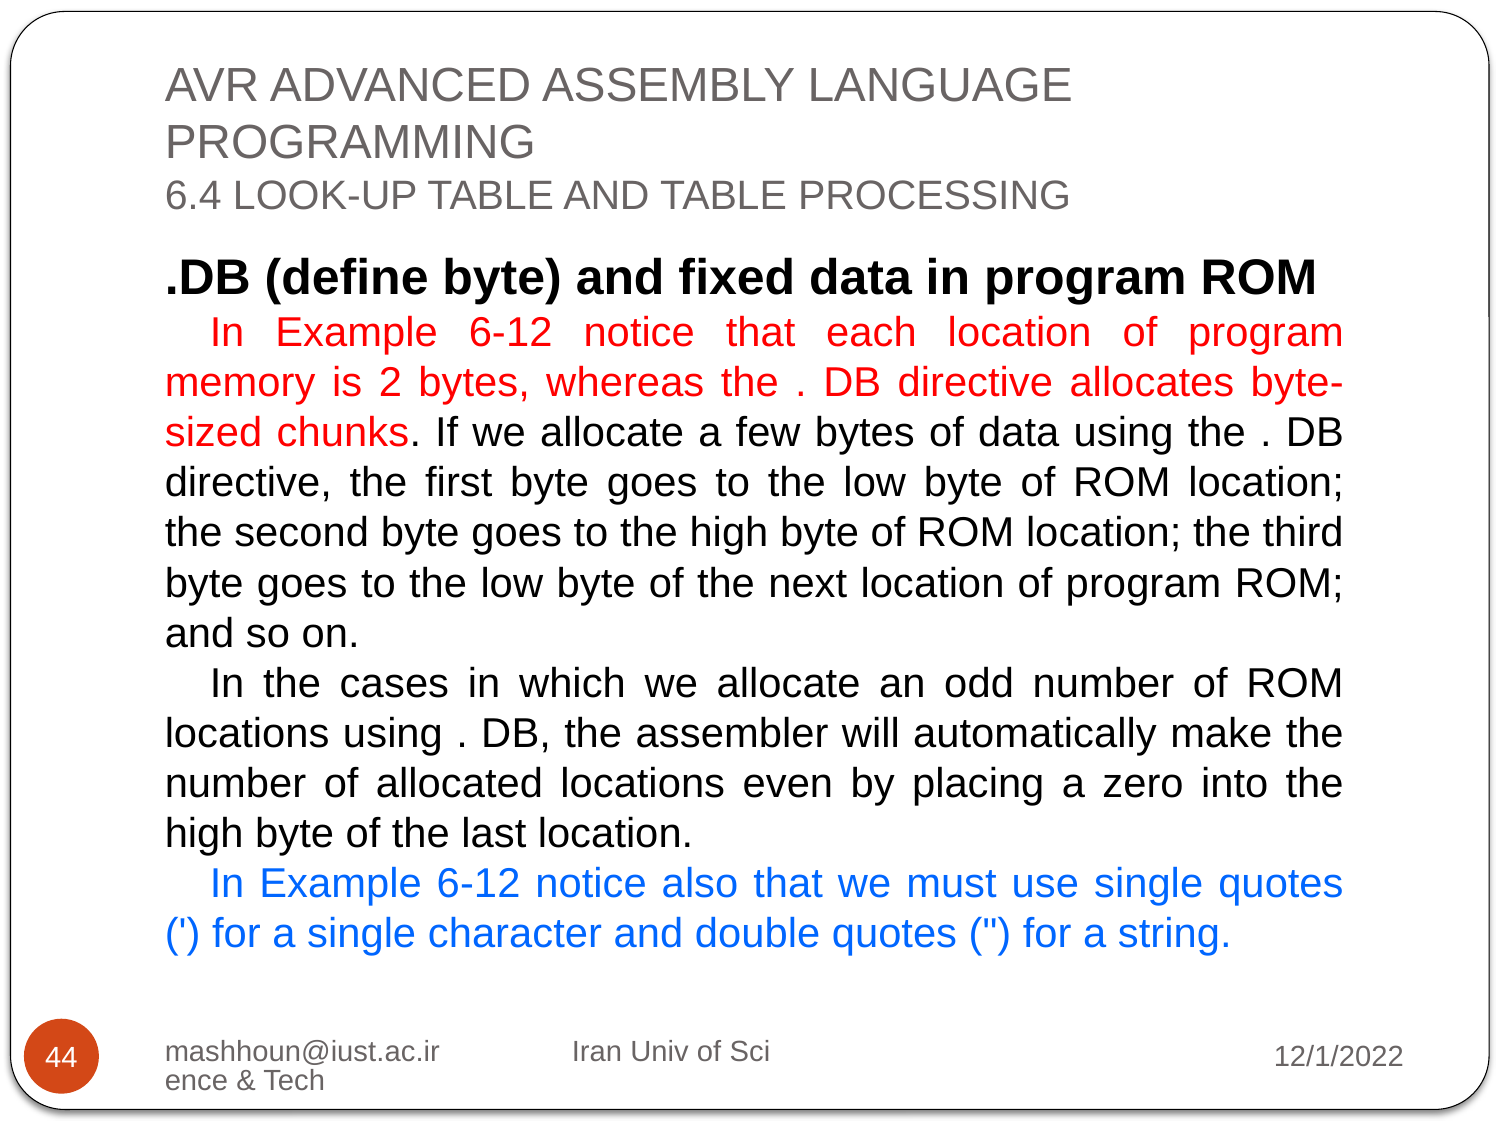

# AVR ADVANCED ASSEMBLY LANGUAGE PROGRAMMING 6.4 LOOK-UP TABLE AND TABLE PROCESSING
.DB (define byte) and fixed data in program ROM
In Example 6-12 notice that each location of program memory is 2 bytes, whereas the . DB directive allocates byte-sized chunks. If we allocate a few bytes of data using the . DB directive, the first byte goes to the low byte of ROM location; the second byte goes to the high byte of ROM location; the third byte goes to the low byte of the next location of program ROM; and so on.
In the cases in which we allocate an odd number of ROM locations using . DB, the assembler will automatically make the number of allocated locations even by placing a zero into the high byte of the last location.
In Example 6-12 notice also that we must use single quotes (') for a single character and double quotes (") for a string.

mashhoun@iust.ac.ir                Iran Univ of Science & Tech
12/1/2022
44